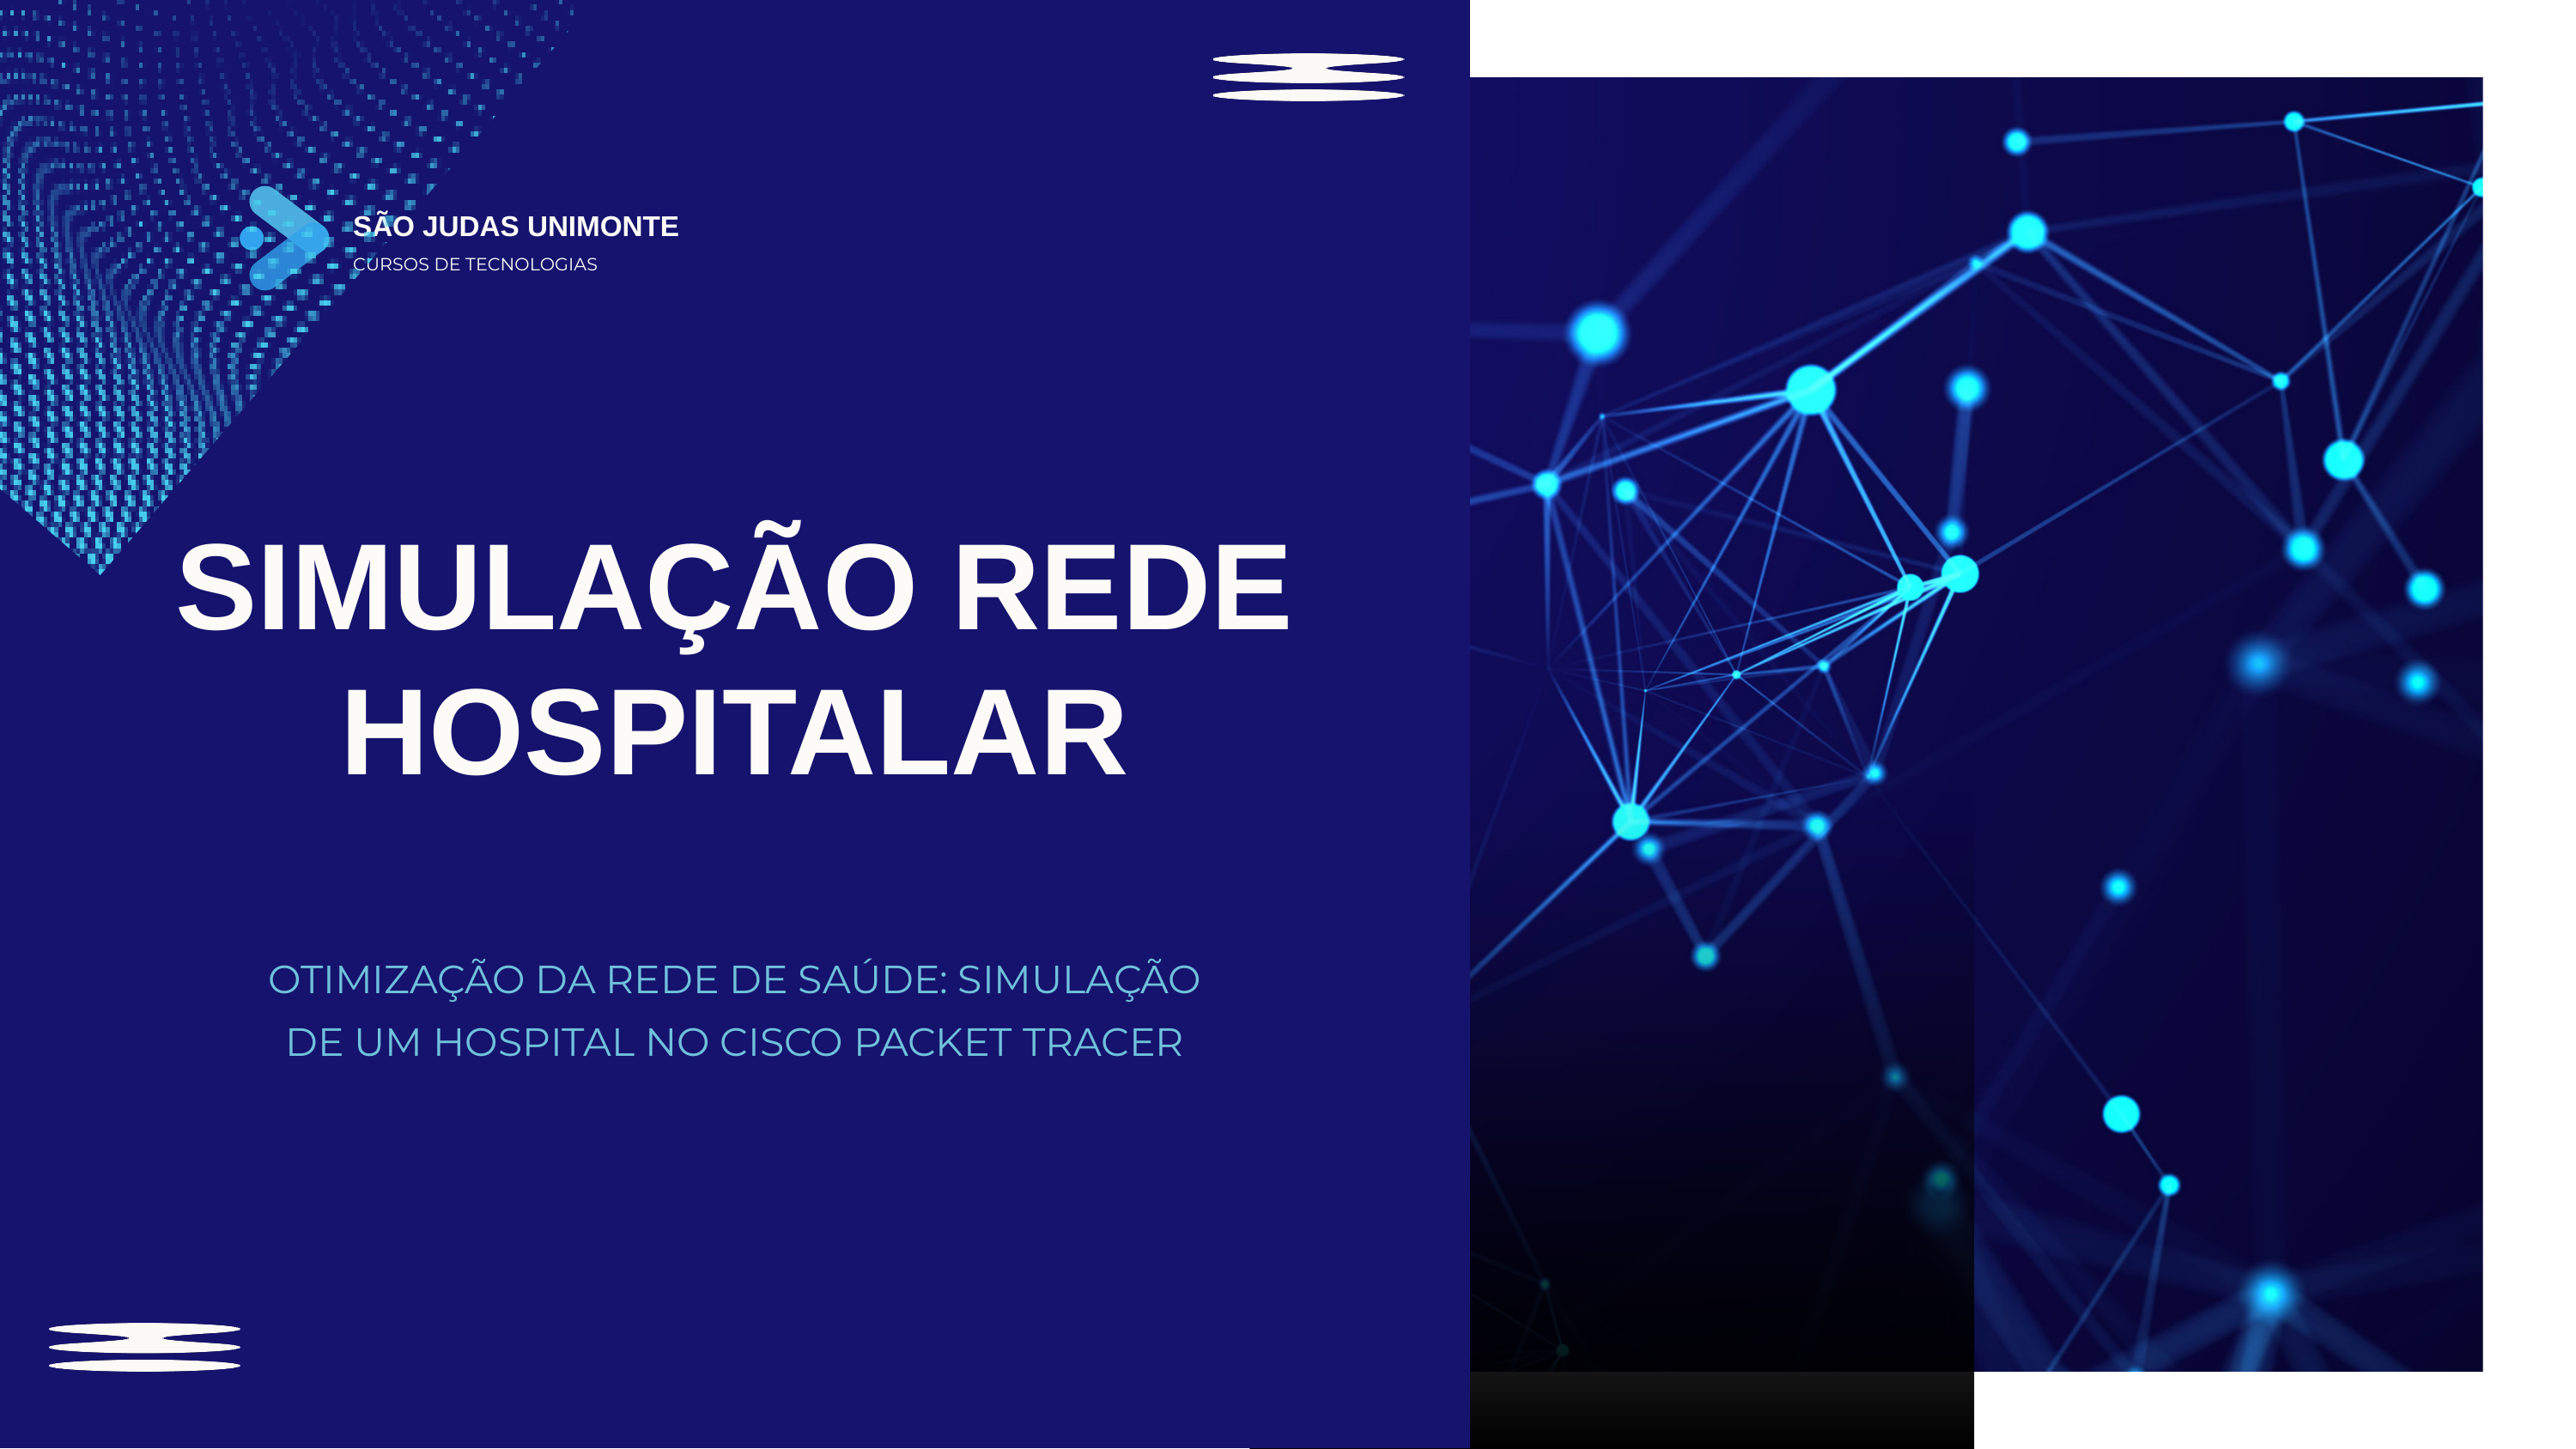

SÃO JUDAS UNIMONTE
CURSOS DE TECNOLOGIAS

SIMULAÇÃO REDE HOSPITALAR
OTIMIZAÇÃO DA REDE DE SAÚDE: SIMULAÇÃO DE UM HOSPITAL NO CISCO PACKET TRACER